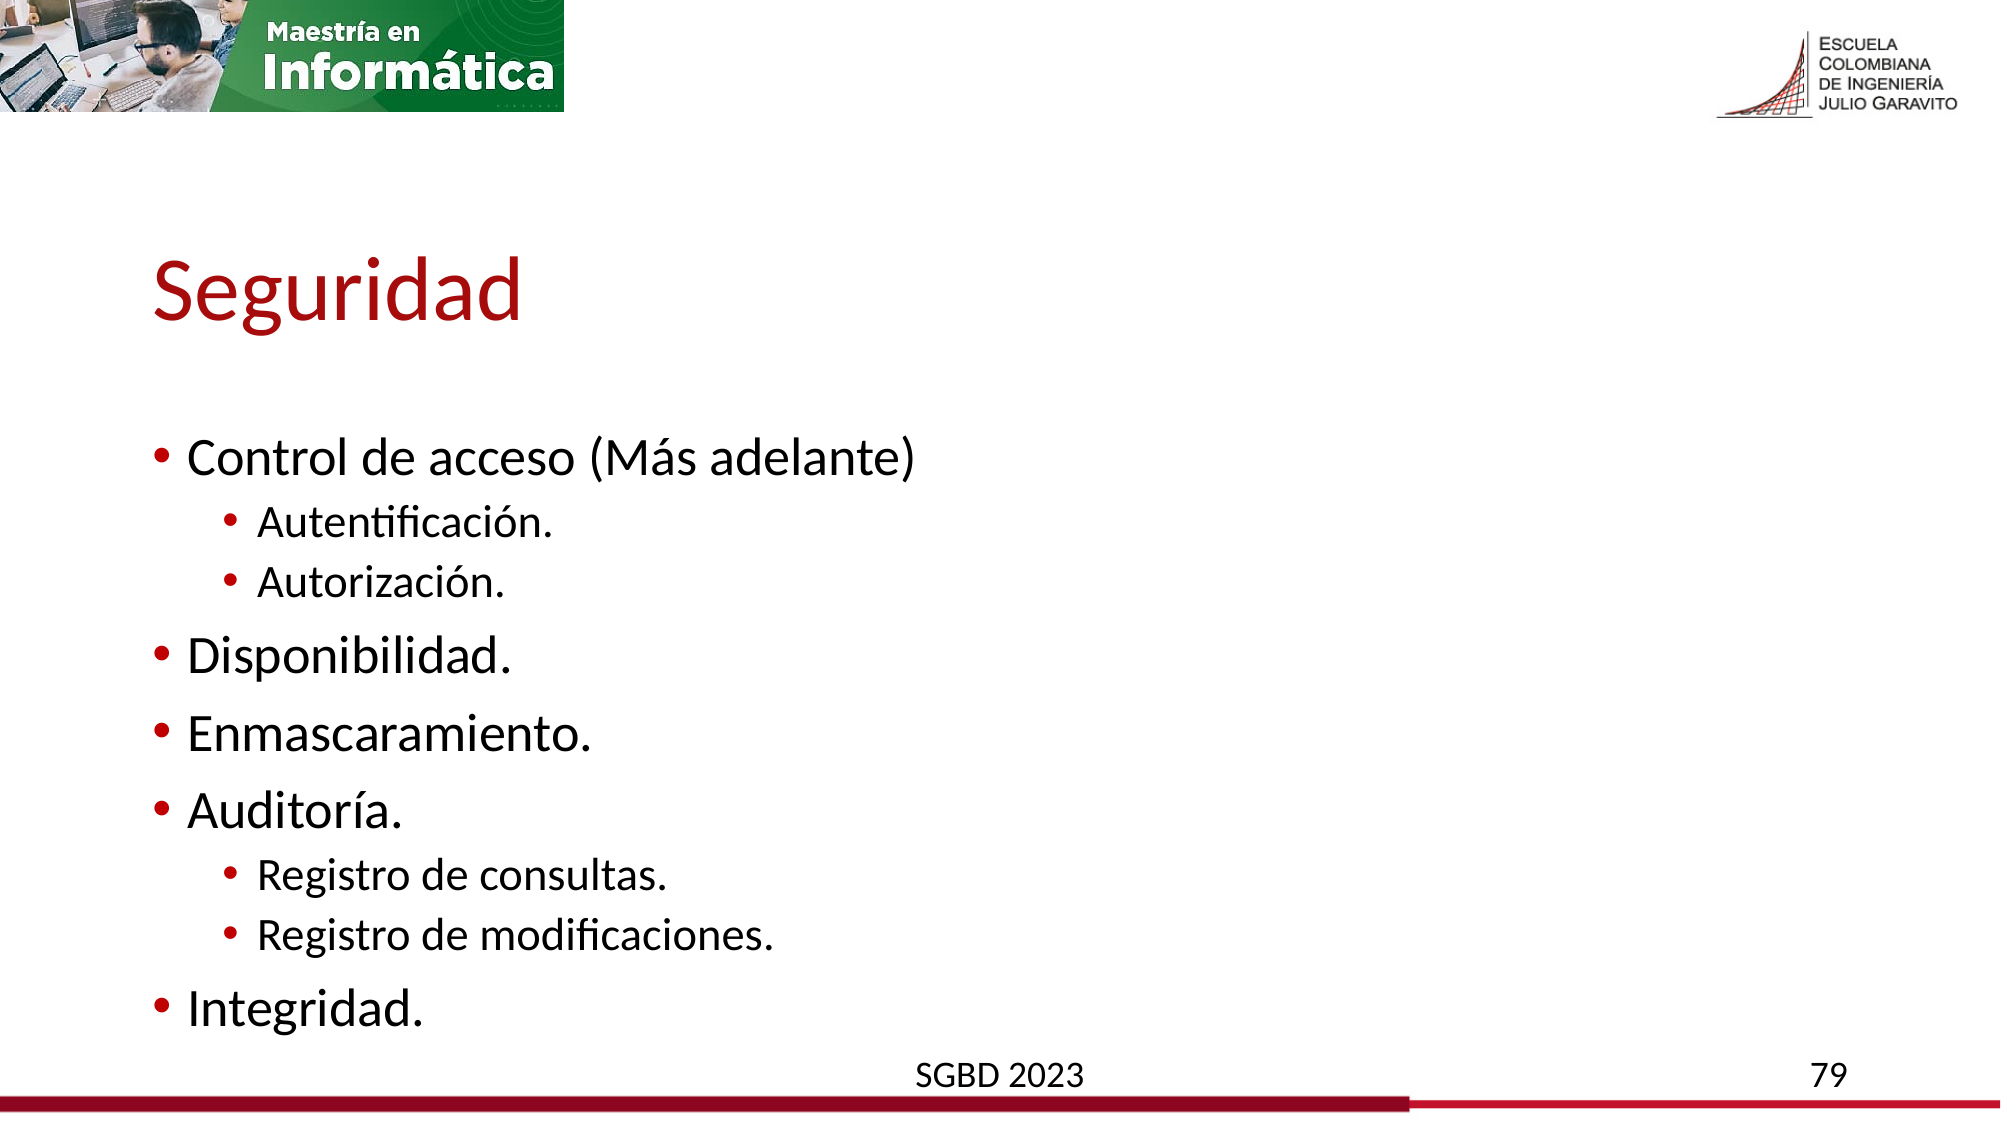

# Seguridad
Control de acceso (Más adelante)
Autentificación.
Autorización.
Disponibilidad.
Enmascaramiento.
Auditoría.
Registro de consultas.
Registro de modificaciones.
Integridad.
SGBD 2023
79